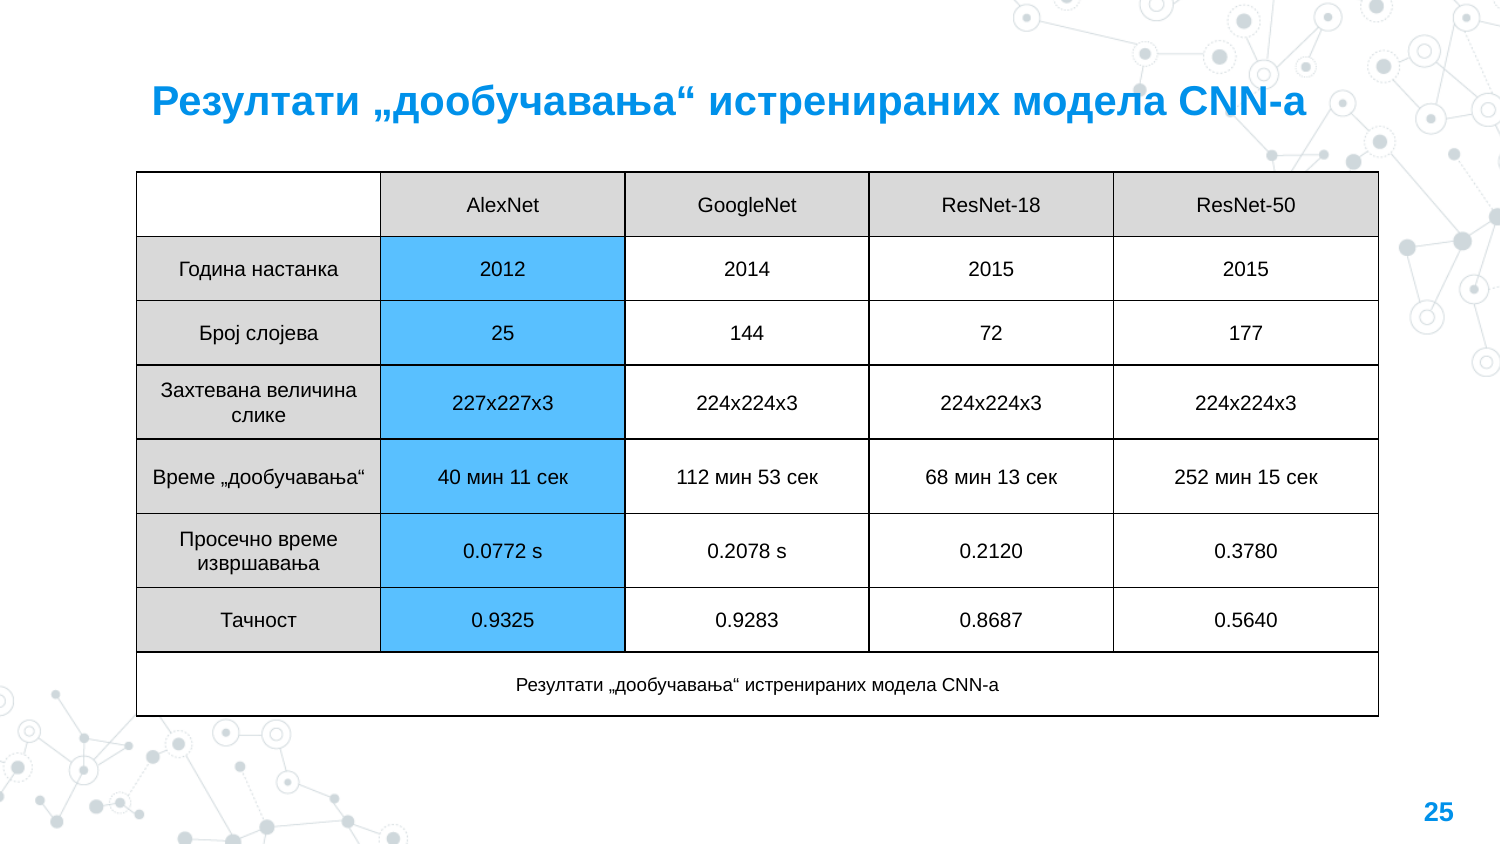

# Резултати „дообучавања“ истренираних модела CNN-a
|  | АlexNet | GoogleNet | ResNet-18 | ResNet-50 |
| --- | --- | --- | --- | --- |
| Година настанка | 2012 | 2014 | 2015 | 2015 |
| Број слојева | 25 | 144 | 72 | 177 |
| Захтевана величина слике | 227x227x3 | 224x224x3 | 224x224x3 | 224x224x3 |
| Време „дообучавања“ | 40 мин 11 сeк | 112 мин 53 сeк | 68 мин 13 сeк | 252 мин 15 сeк |
| Просечно време извршавања | 0.0772 s | 0.2078 s | 0.2120 | 0.3780 |
| Тачност | 0.9325 | 0.9283 | 0.8687 | 0.5640 |
| Резултати „дообучавања“ истренираних модела CNN-a |  |  |  |  |
25